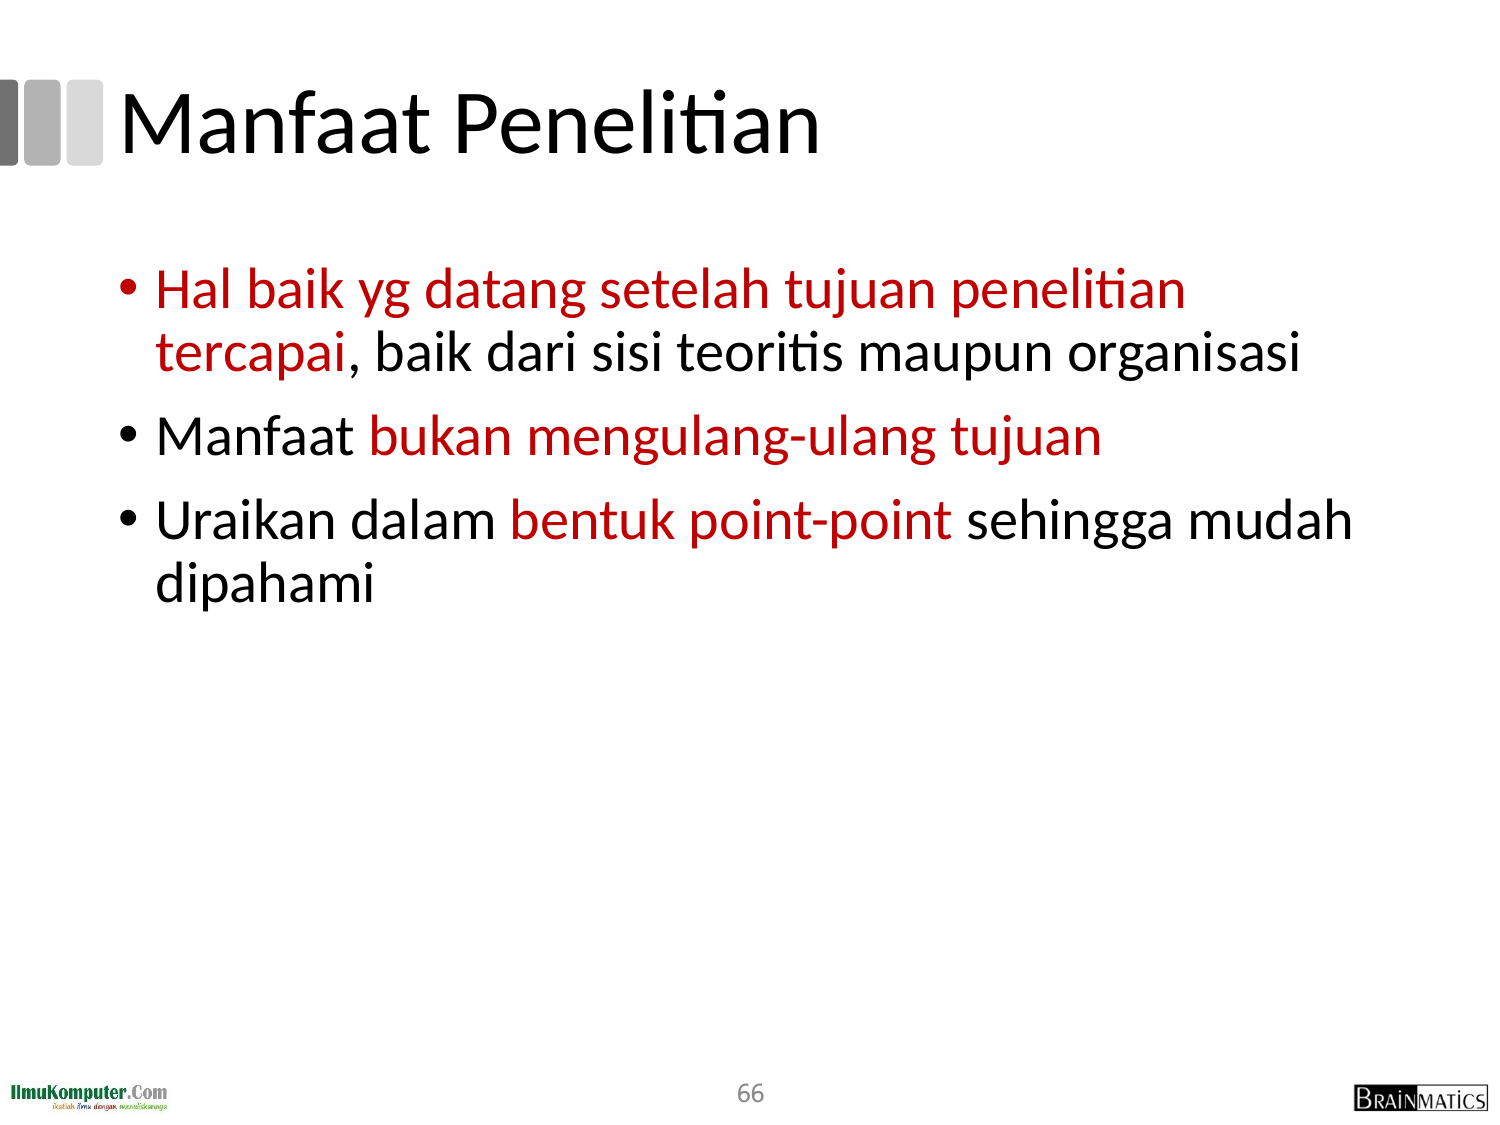

# Manfaat Penelitian
Hal baik yg datang setelah tujuan penelitian tercapai, baik dari sisi teoritis maupun organisasi
Manfaat bukan mengulang-ulang tujuan
Uraikan dalam bentuk point-point sehingga mudah dipahami
66